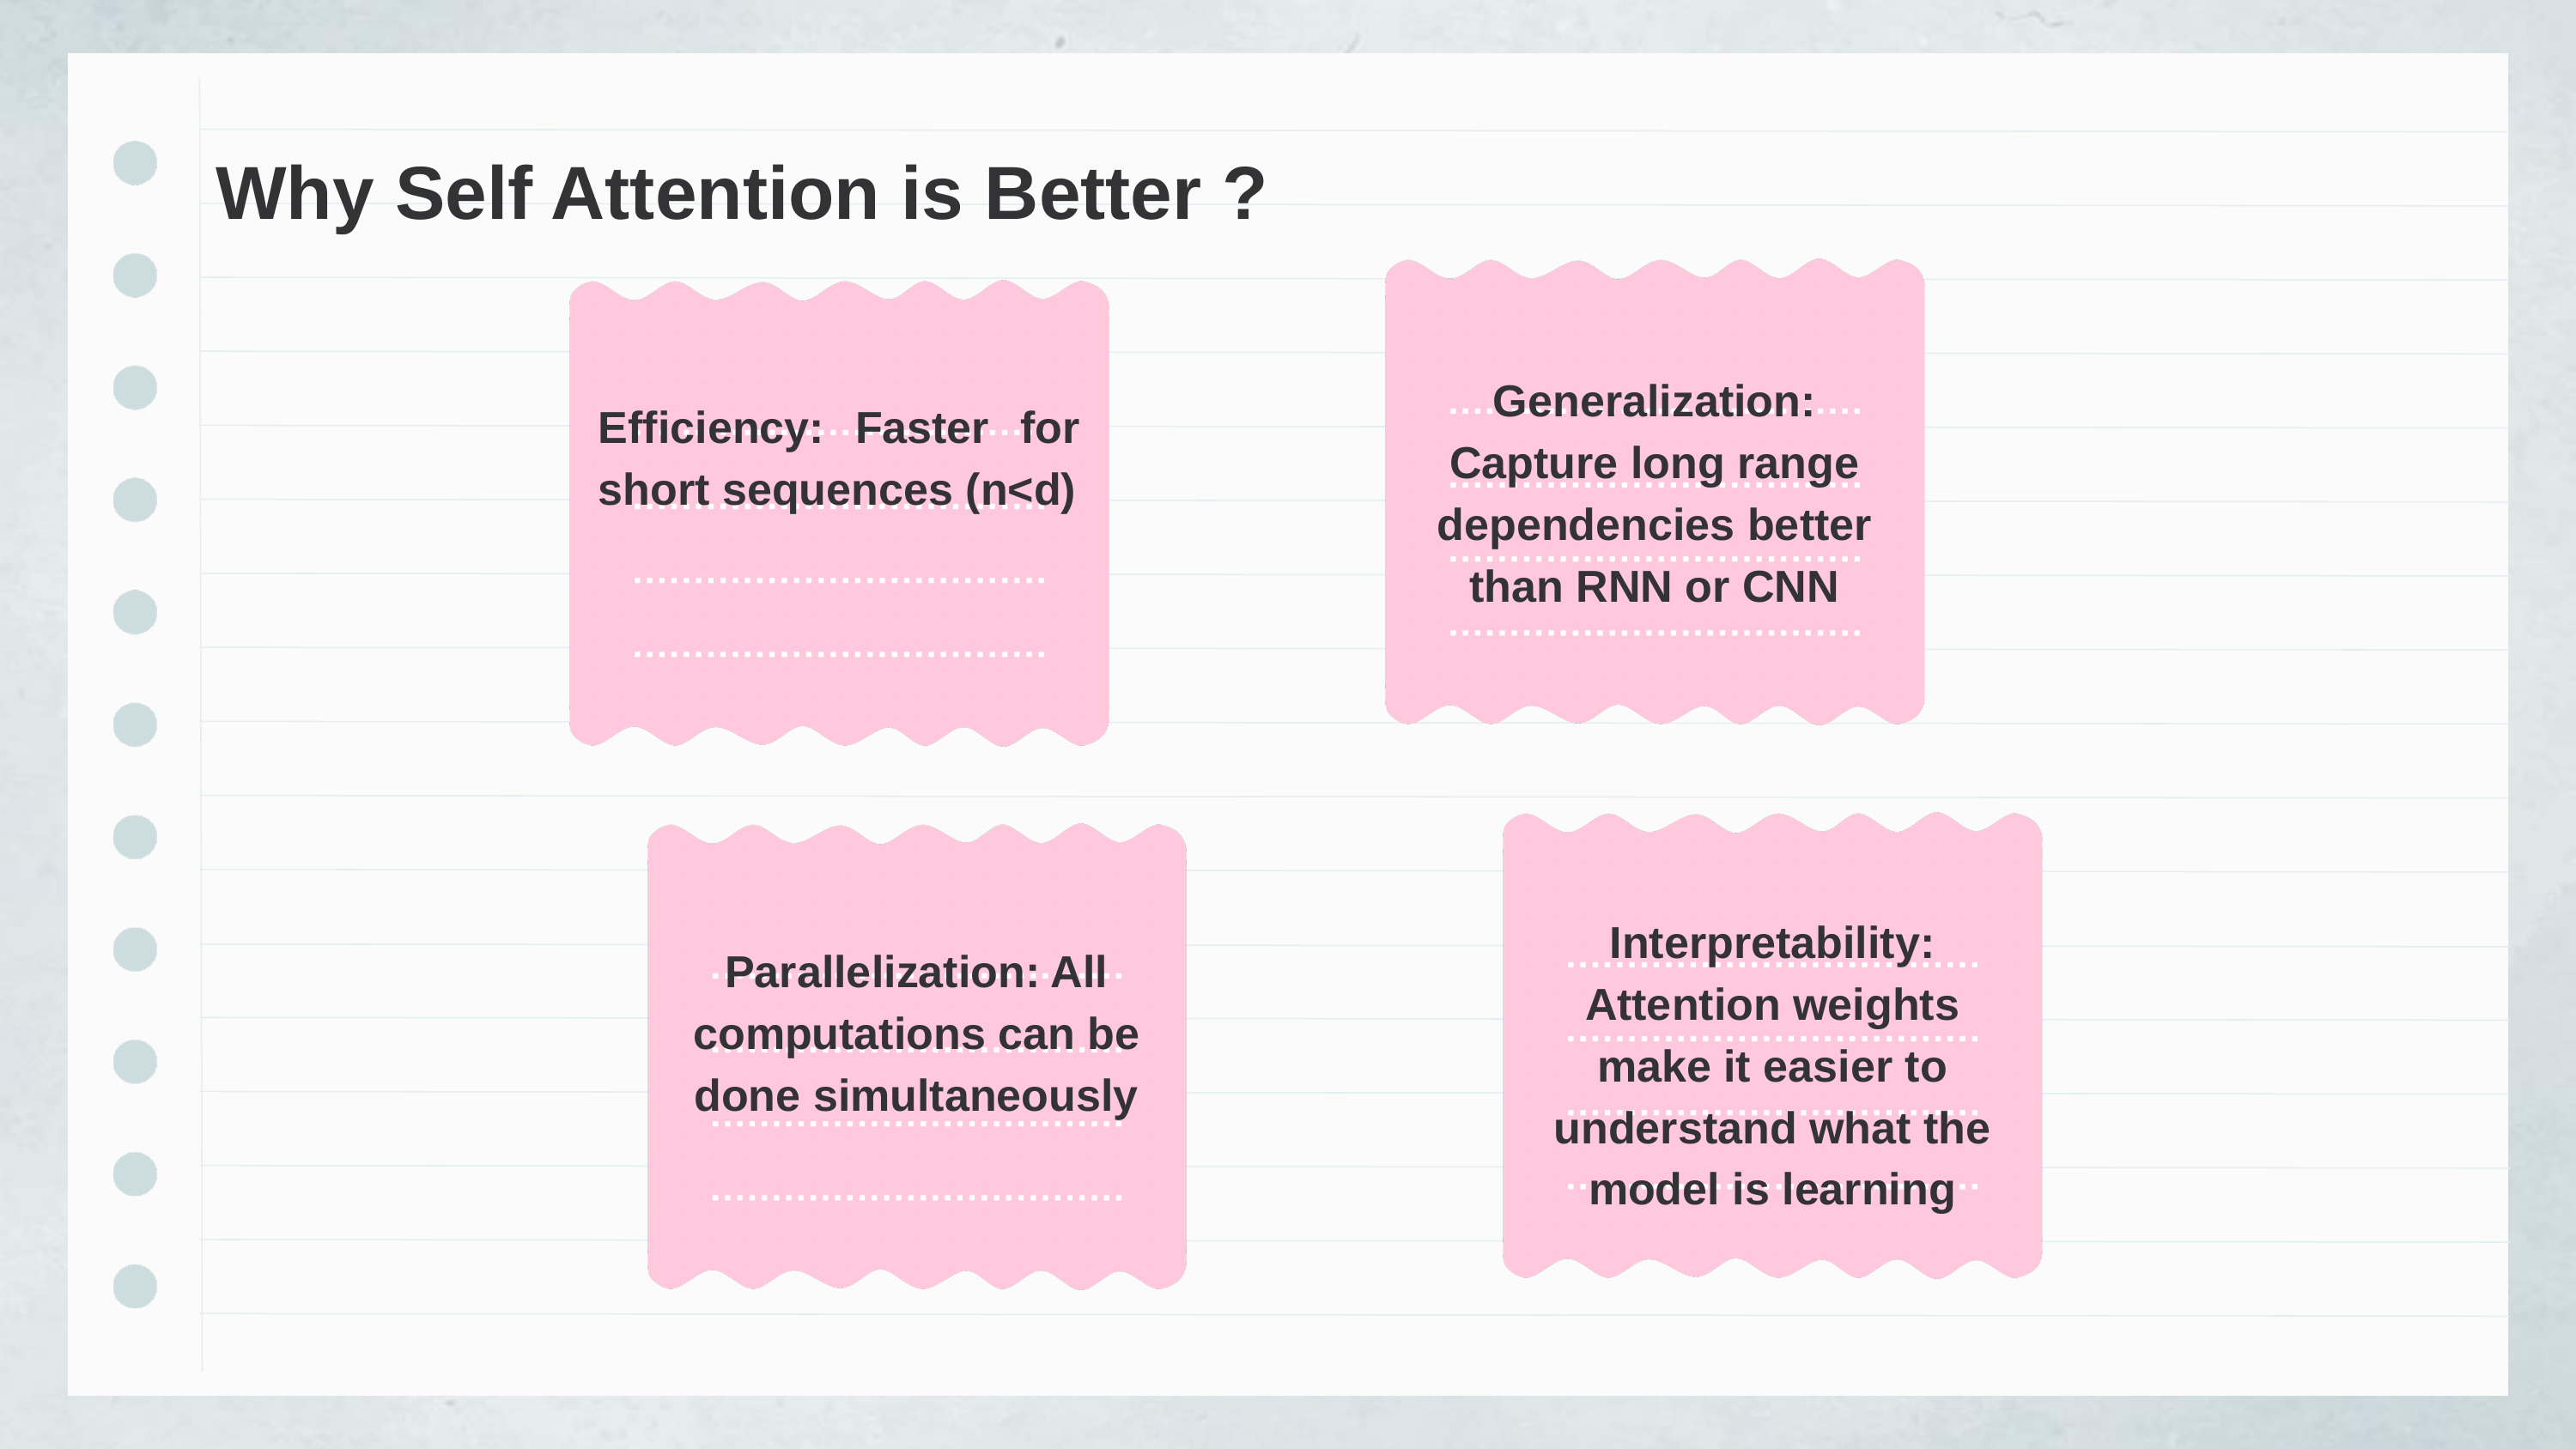

Why Self Attention is Better ?

Generalization: Capture long range dependencies better than RNN or CNN
Efficiency: Faster for short sequences (n<d)

Interpretability: Attention weights make it easier to understand what the model is learning
Parallelization: All computations can be done simultaneously